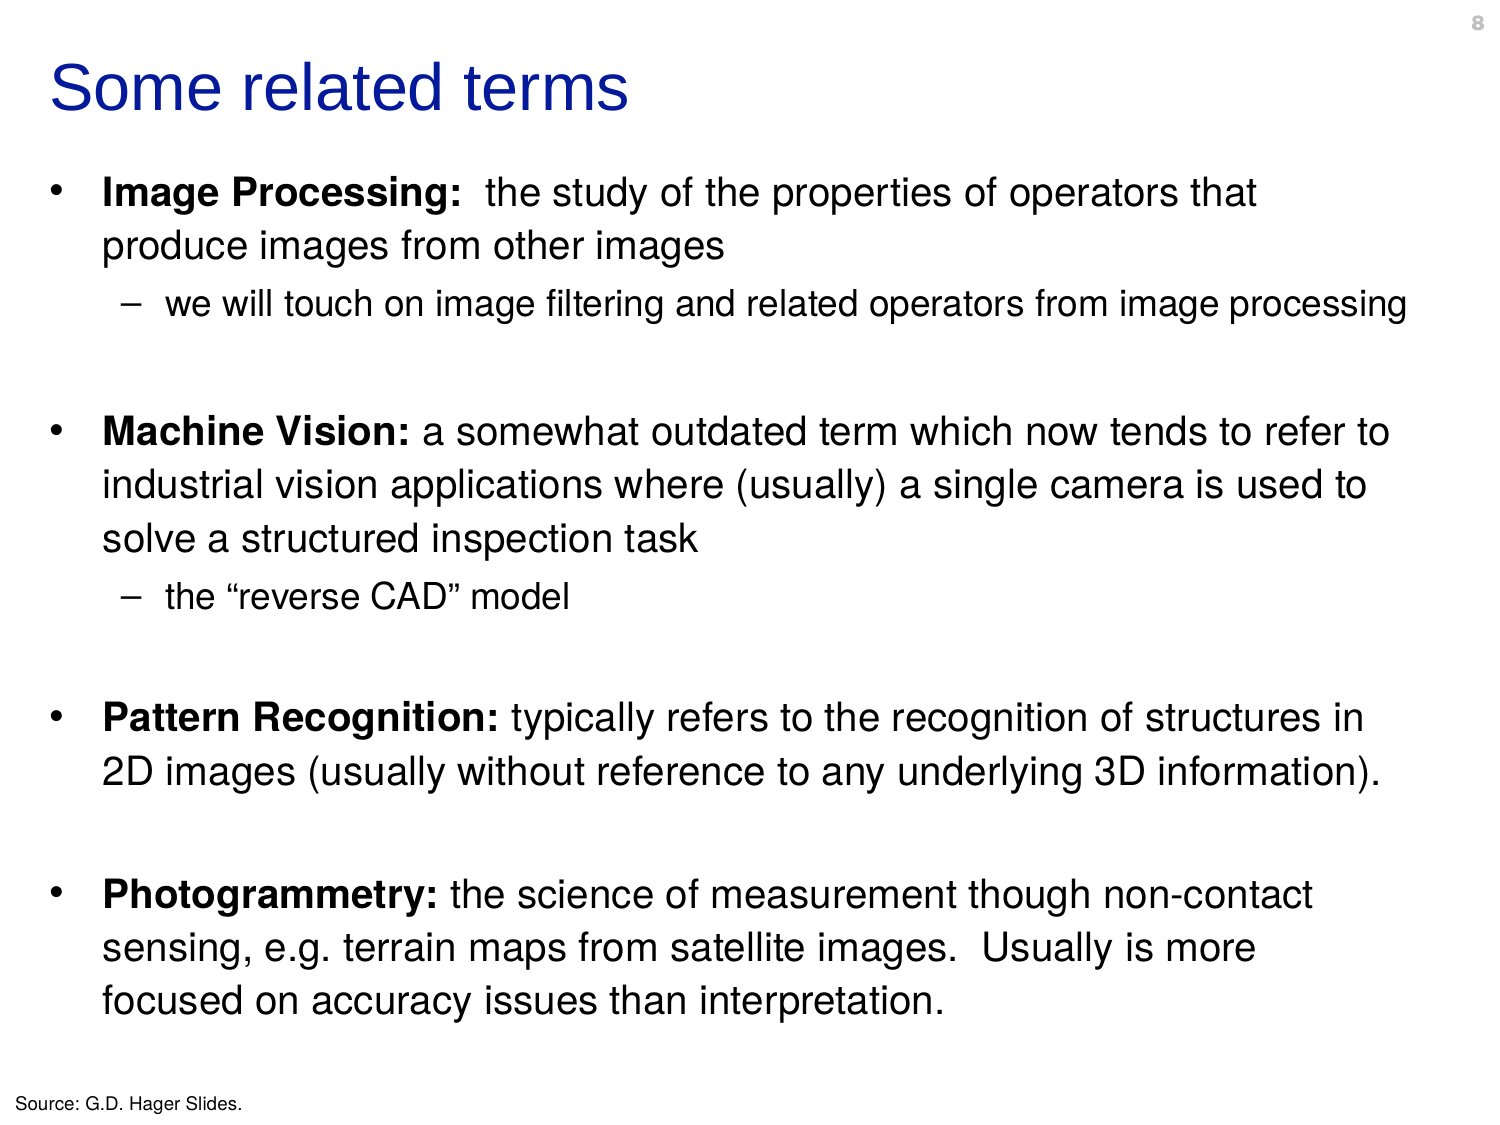

8
# Some related terms
Image Processing:  the study of the properties of operators that produce images from other images
we will touch on image filtering and related operators from image processing

Machine Vision: a somewhat outdated term which now tends to refer to industrial vision applications where (usually) a single camera is used to solve a structured inspection task
the “reverse CAD” model

Pattern Recognition: typically refers to the recognition of structures in 2D images (usually without reference to any underlying 3D information).

Photogrammetry: the science of measurement though non-contact sensing, e.g. terrain maps from satellite images.  Usually is more focused on accuracy issues than interpretation.
Source: G.D. Hager Slides.